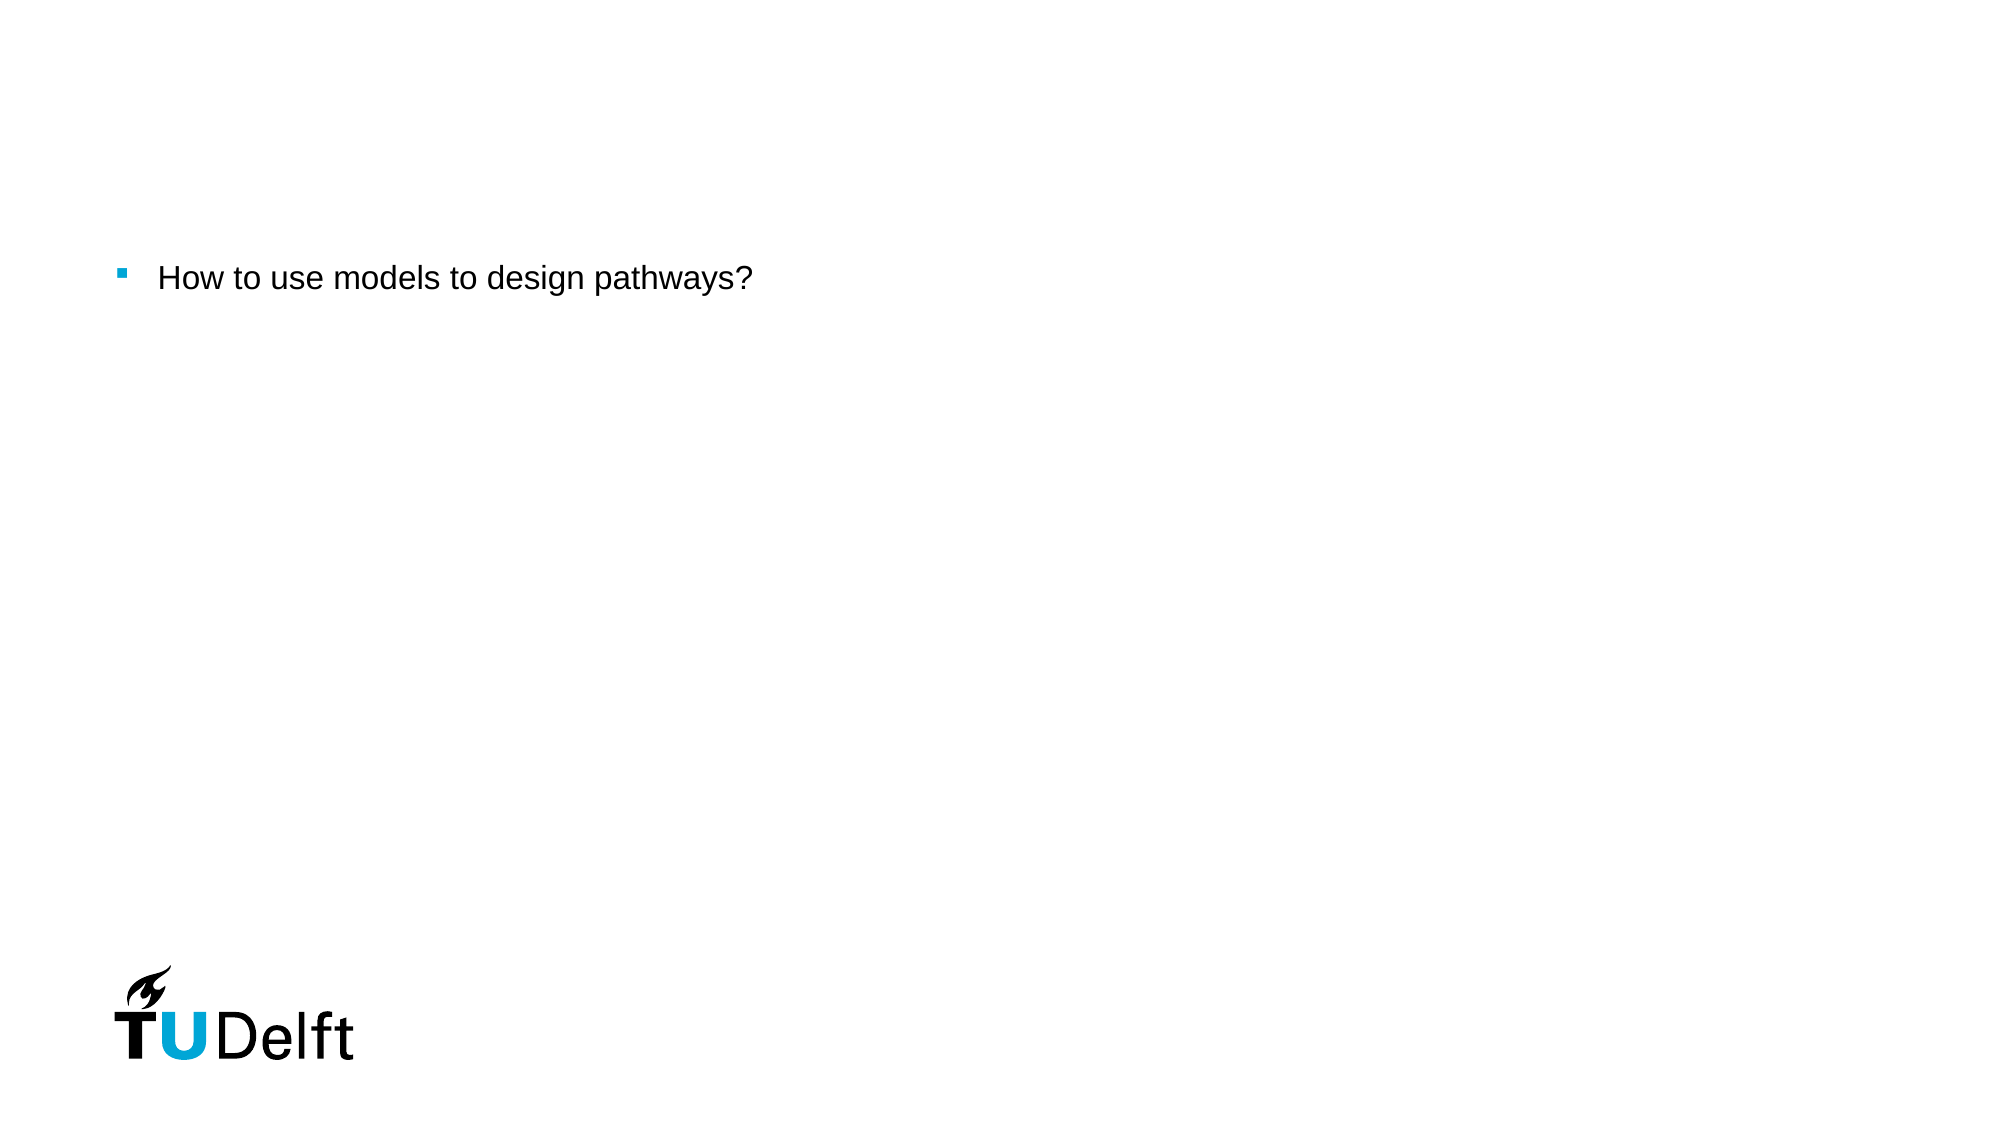

#
How to use models to design pathways?